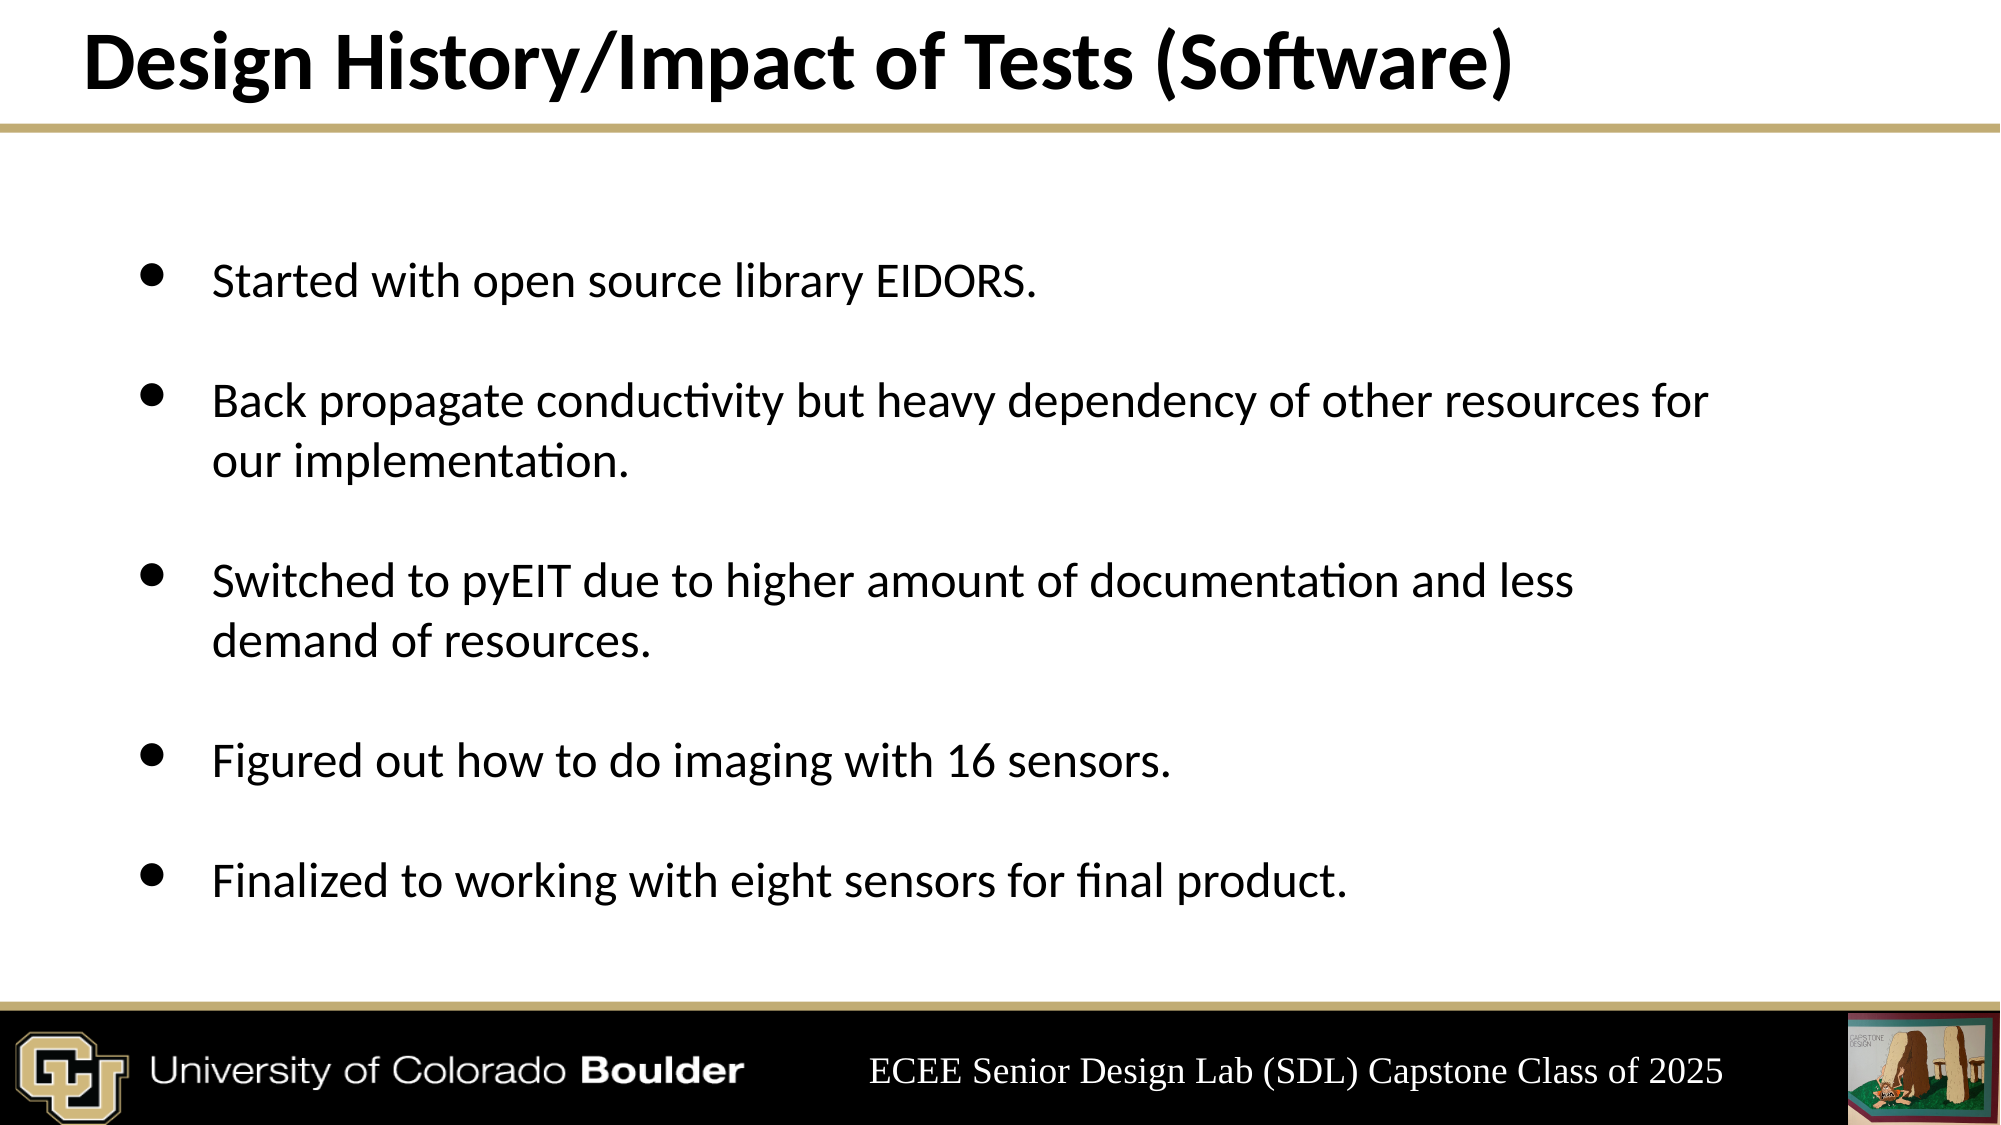

# Design History/Impact of Tests (Software)
Started with open source library EIDORS.

Back propagate conductivity but heavy dependency of other resources for our implementation.

Switched to pyEIT due to higher amount of documentation and less demand of resources.

Figured out how to do imaging with 16 sensors.

Finalized to working with eight sensors for final product.